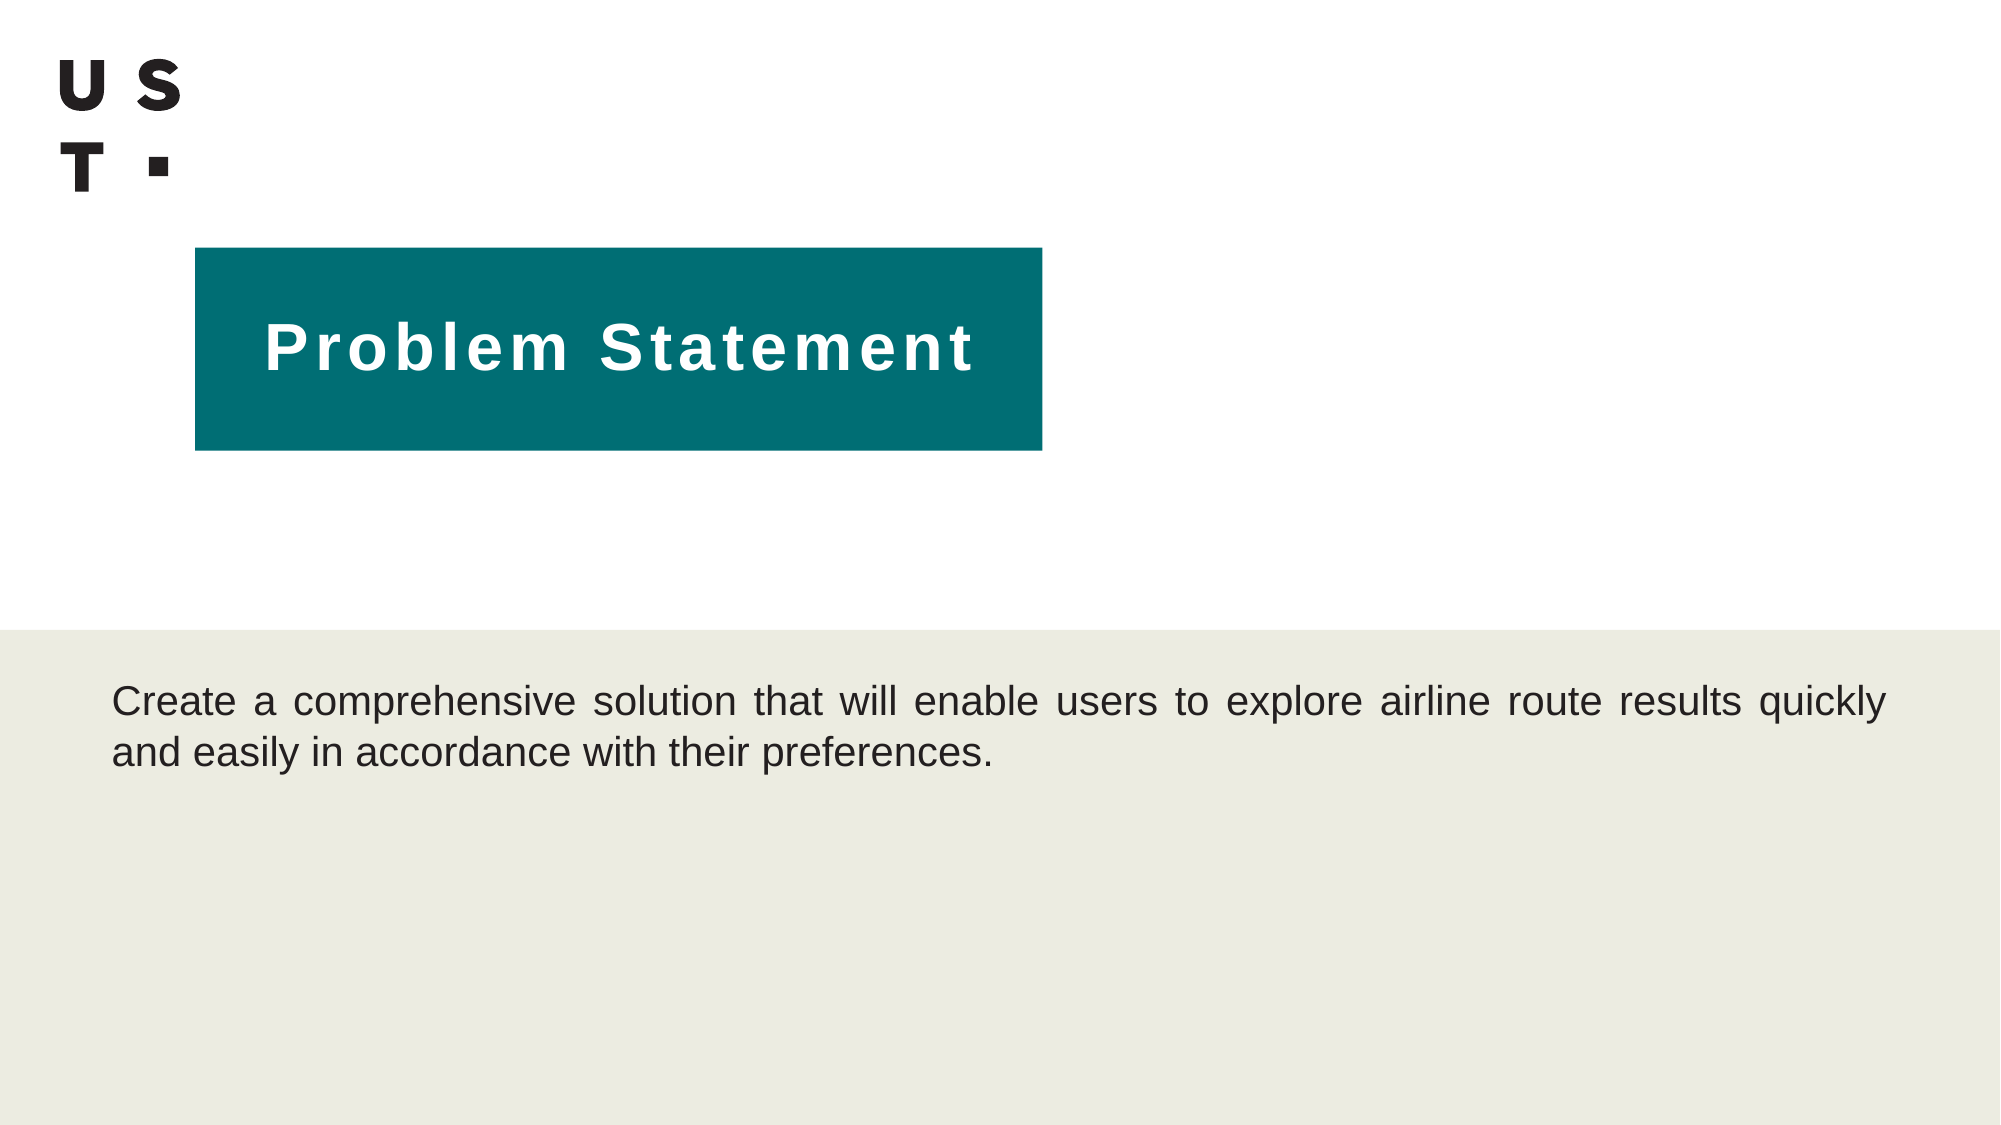

# Problem Statement
Create a comprehensive solution that will enable users to explore airline route results quickly and easily in accordance with their preferences.